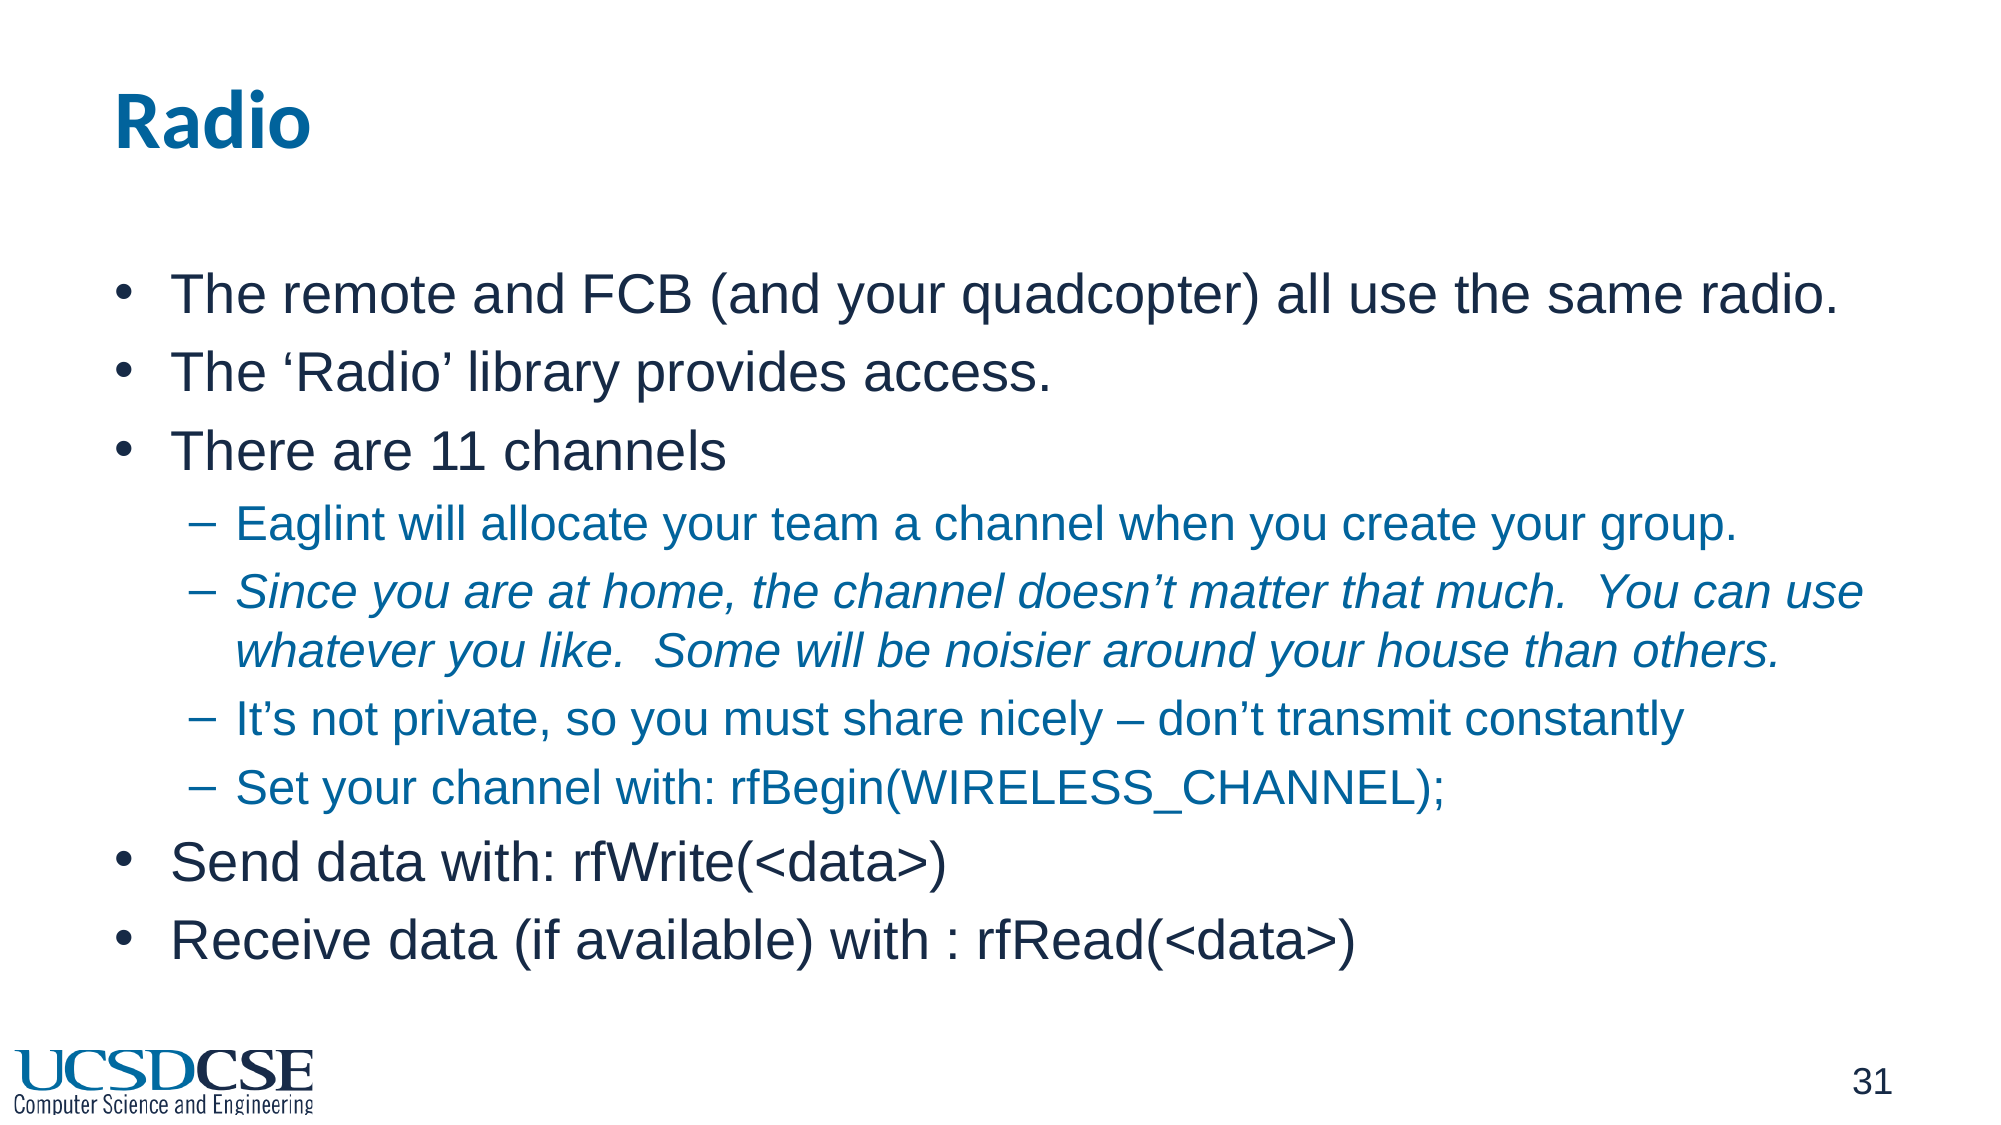

# Radio
The remote and FCB (and your quadcopter) all use the same radio.
The ‘Radio’ library provides access.
There are 11 channels
Eaglint will allocate your team a channel when you create your group.
Since you are at home, the channel doesn’t matter that much.  You can use whatever you like.  Some will be noisier around your house than others.
It’s not private, so you must share nicely – don’t transmit constantly
Set your channel with: rfBegin(WIRELESS_CHANNEL);
Send data with: rfWrite(<data>)
Receive data (if available) with : rfRead(<data>)